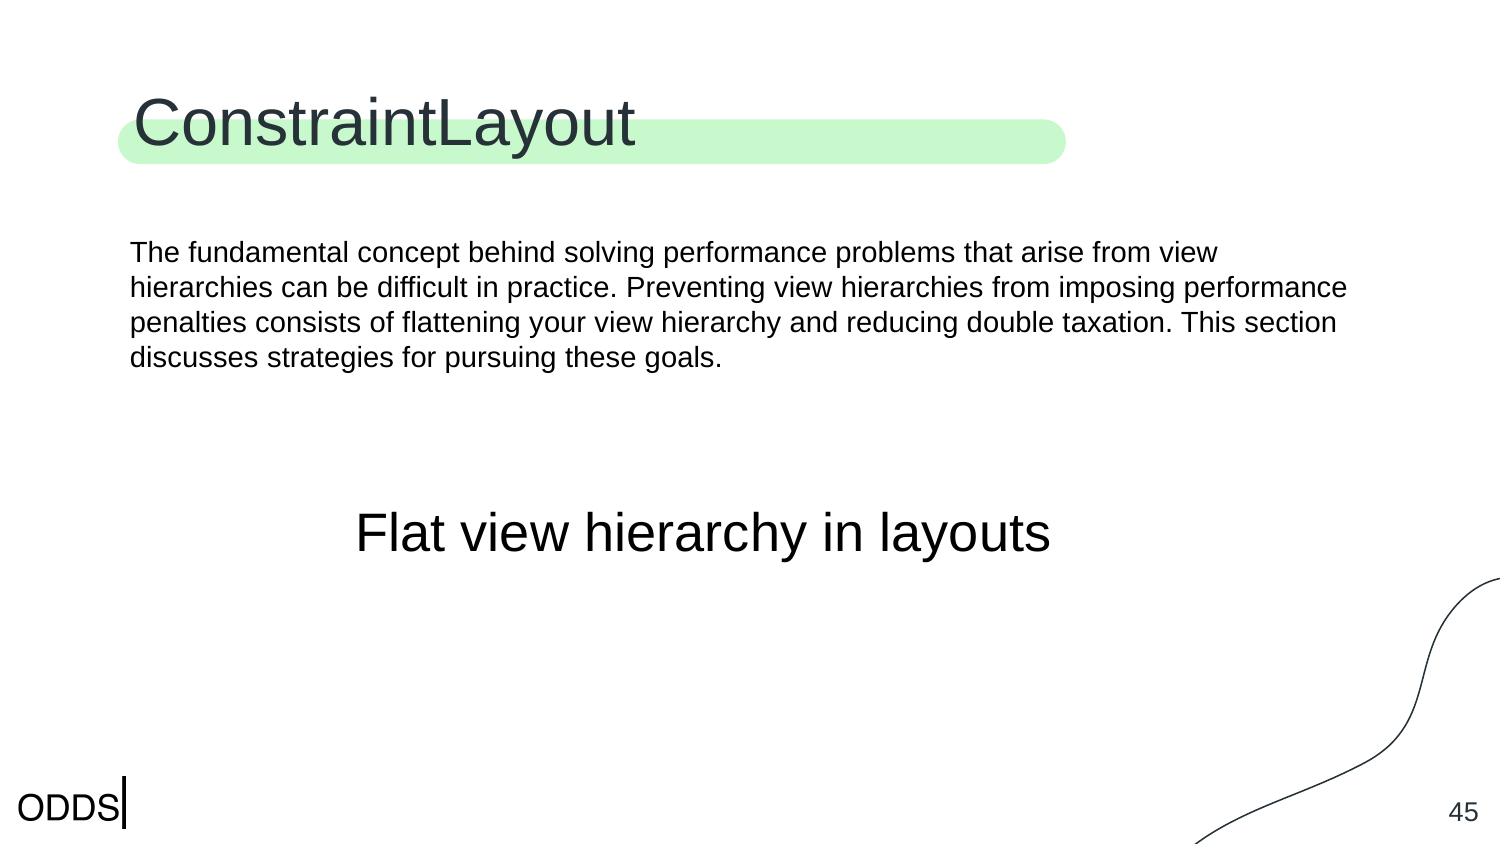

# ConstraintLayout
The fundamental concept behind solving performance problems that arise from view hierarchies can be difficult in practice. Preventing view hierarchies from imposing performance penalties consists of flattening your view hierarchy and reducing double taxation. This section discusses strategies for pursuing these goals.
Flat view hierarchy in layouts
45